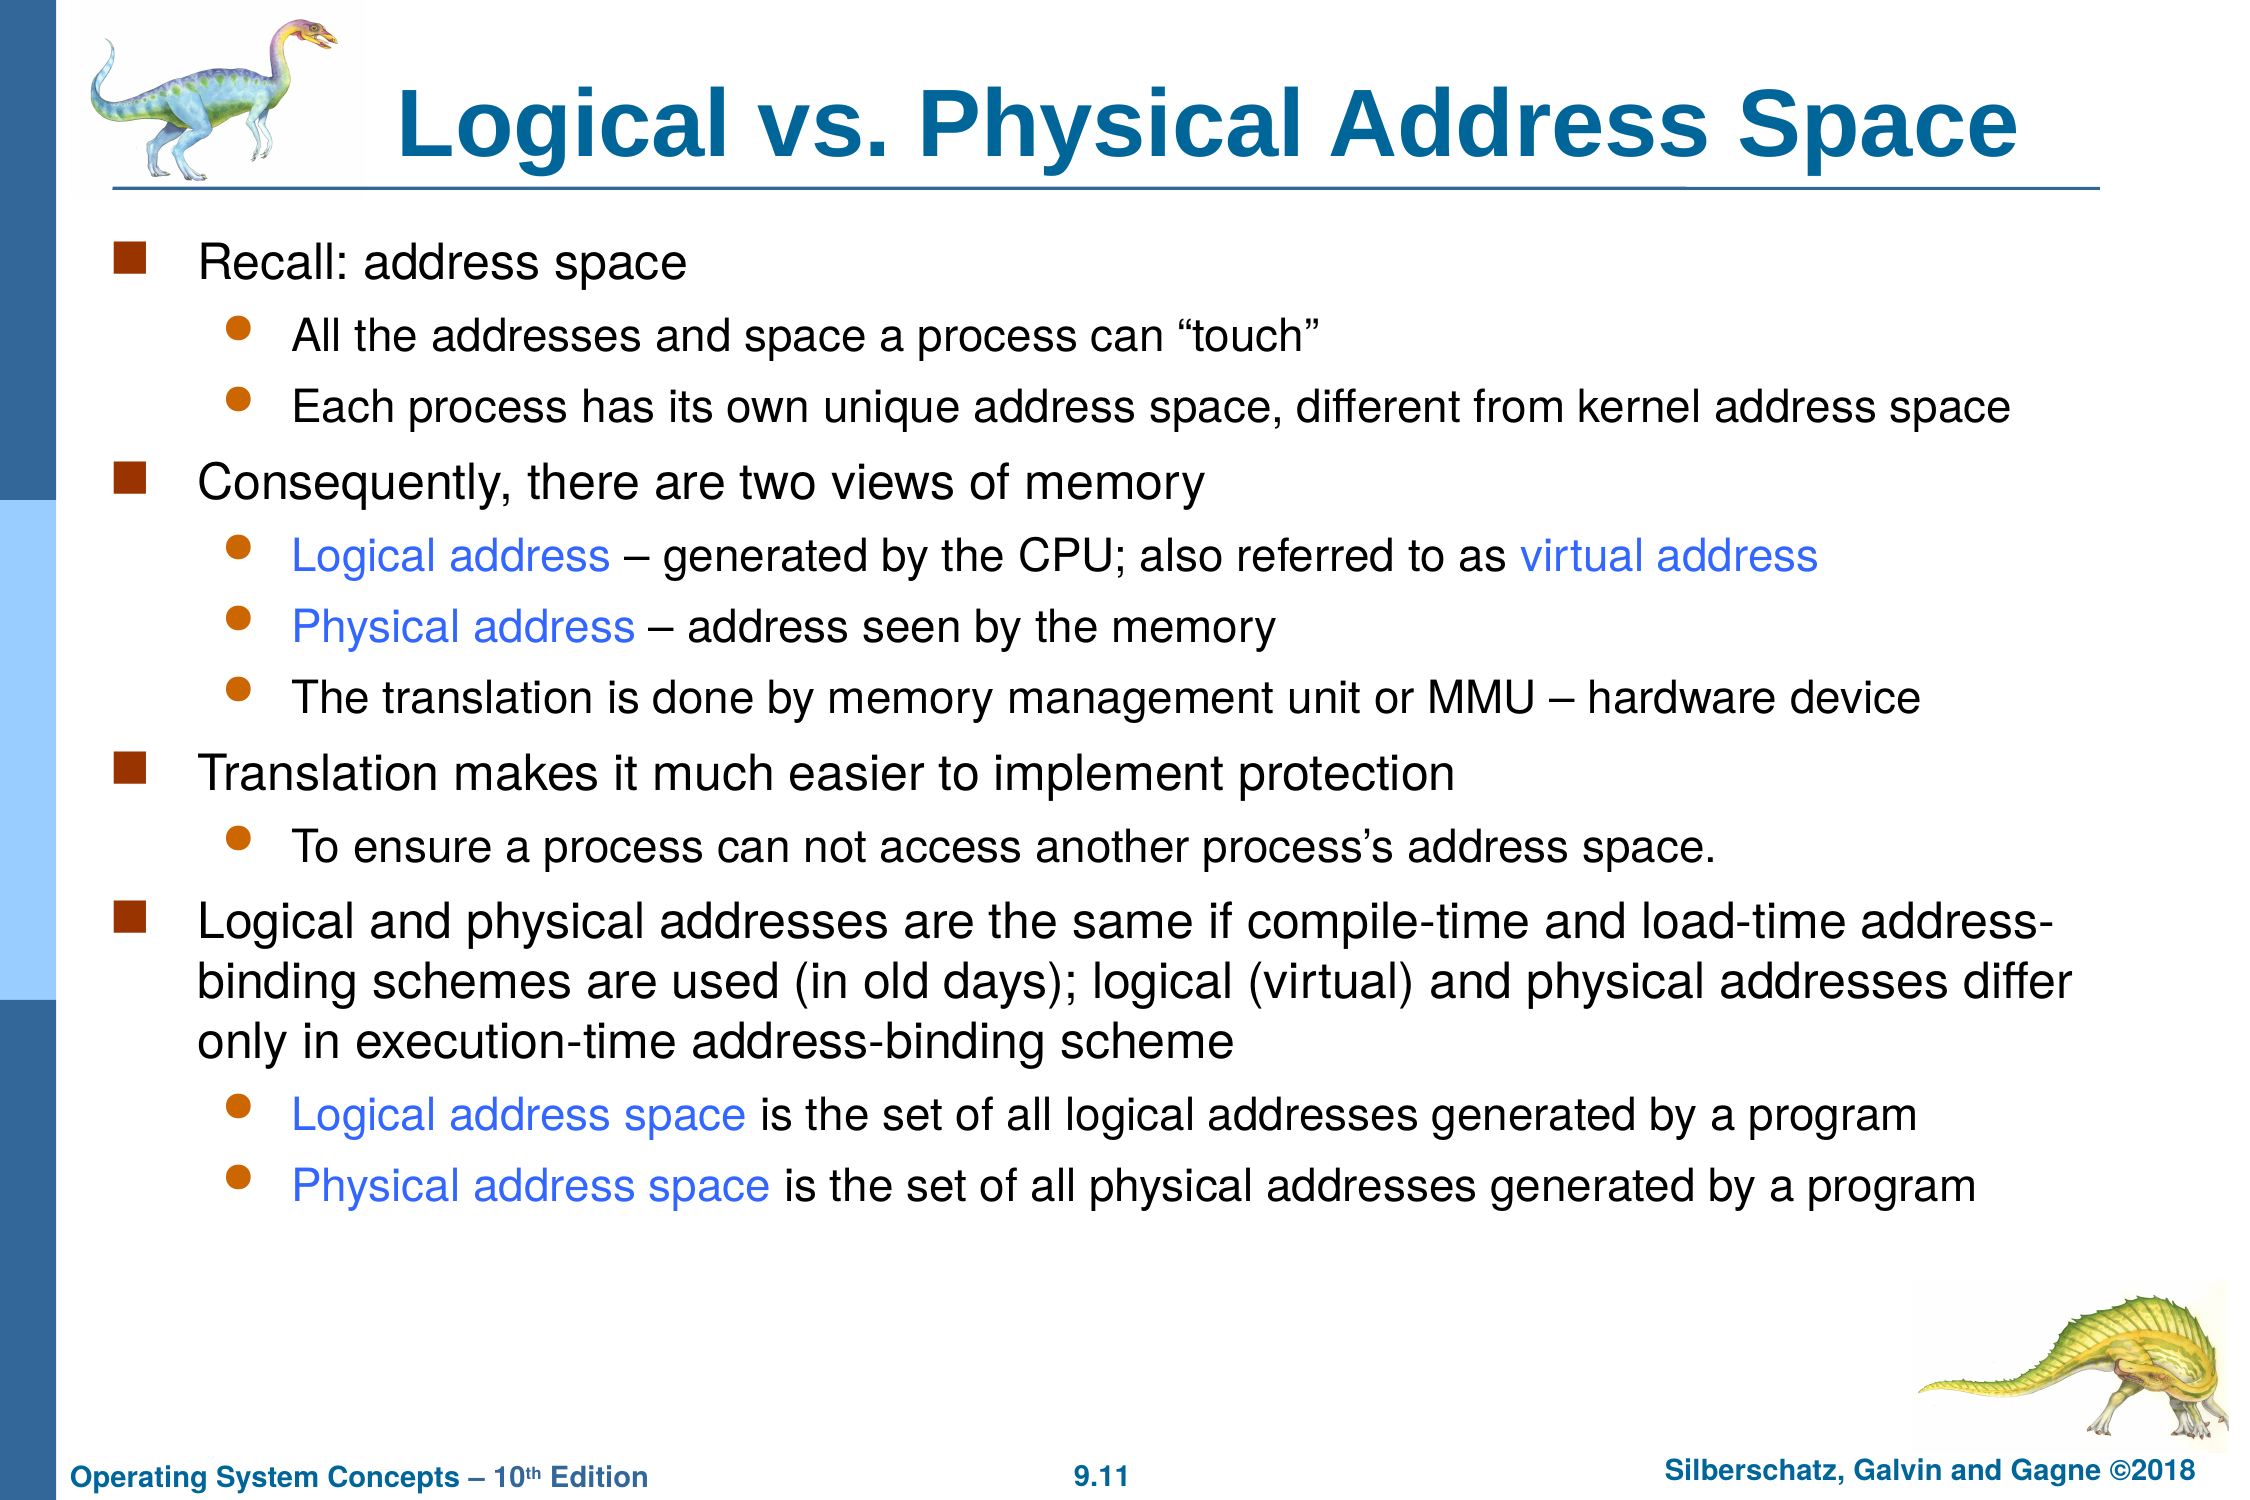

# Logical vs. Physical Address Space
Recall: address space
All the addresses and space a process can “touch”
Each process has its own unique address space, different from kernel address space
Consequently, there are two views of memory
Logical address – generated by the CPU; also referred to as virtual address
Physical address – address seen by the memory
The translation is done by memory management unit or MMU – hardware device
Translation makes it much easier to implement protection
To ensure a process can not access another process’s address space.
Logical and physical addresses are the same if compile-time and load-time address-binding schemes are used (in old days); logical (virtual) and physical addresses differ only in execution-time address-binding scheme
Logical address space is the set of all logical addresses generated by a program
Physical address space is the set of all physical addresses generated by a program